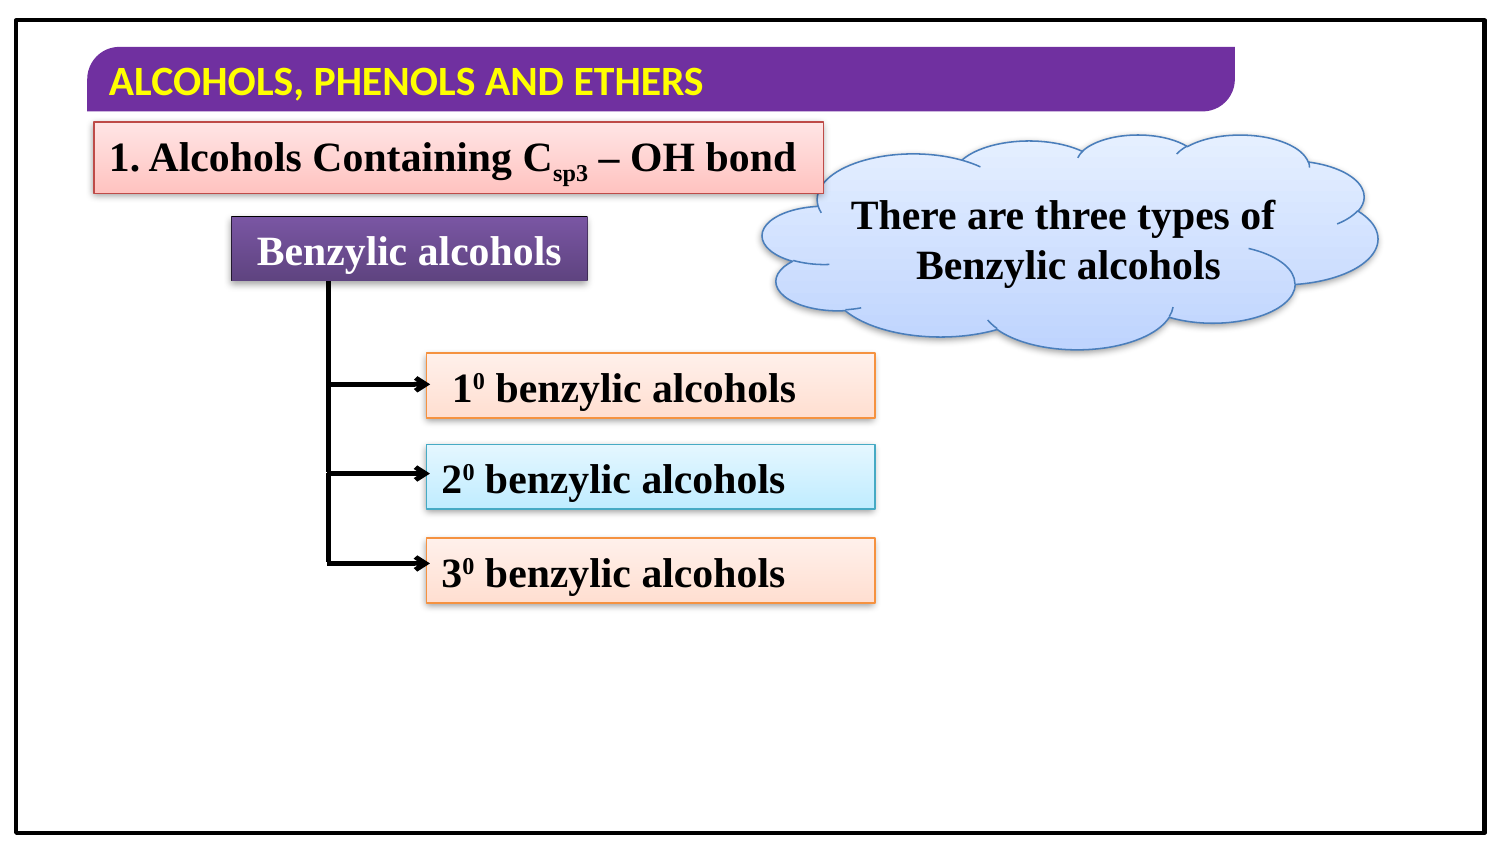

1. Alcohols Containing Csp3 – OH bond

There are three types of
Benzylic alcohols
Benzylic alcohols
 10 benzylic alcohols
20 benzylic alcohols
30 benzylic alcohols